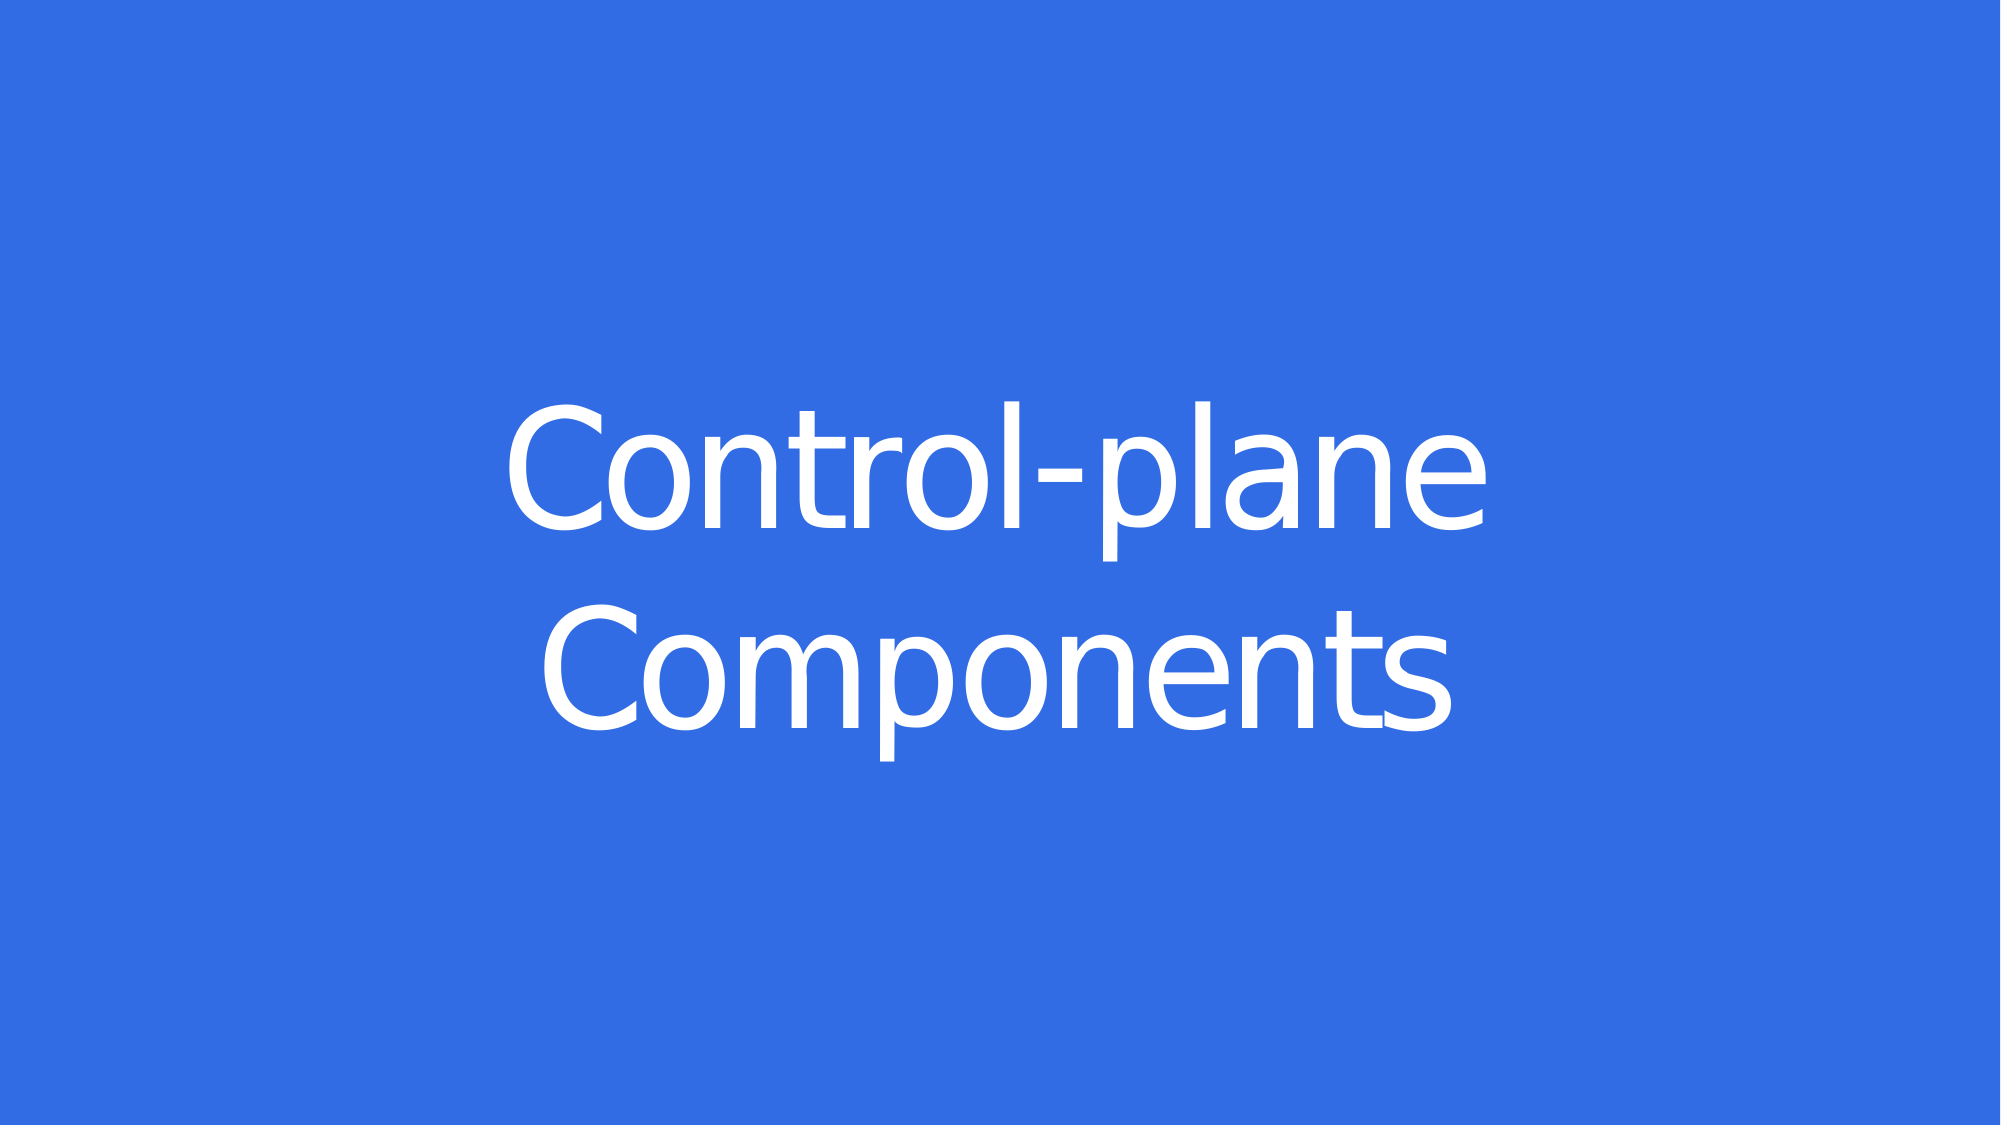

# Control-plane Components
Copyright © Thinknyx Technologies LLP